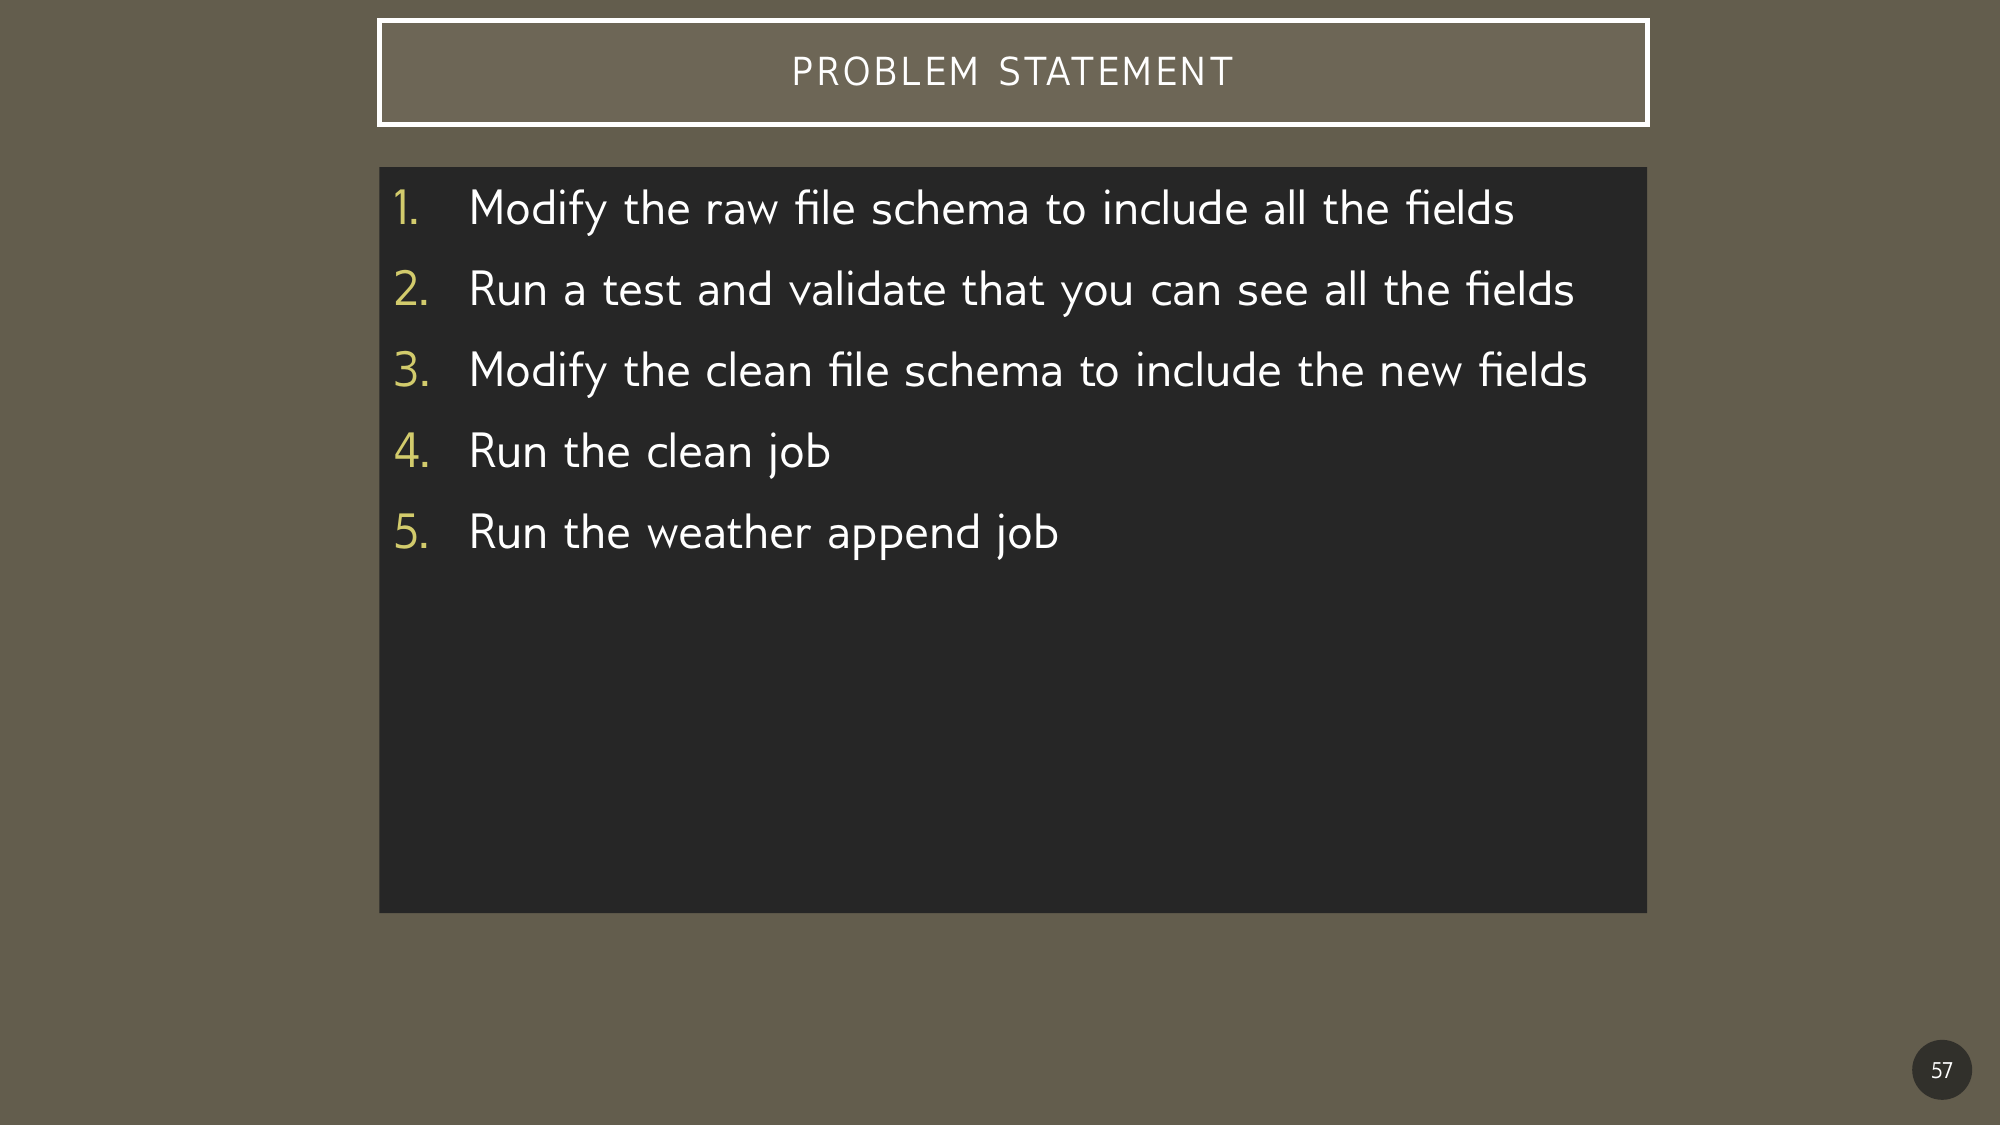

# Problem statement
Modify the raw file schema to include all the fields
Run a test and validate that you can see all the fields
Modify the clean file schema to include the new fields
Run the clean job
Run the weather append job
57